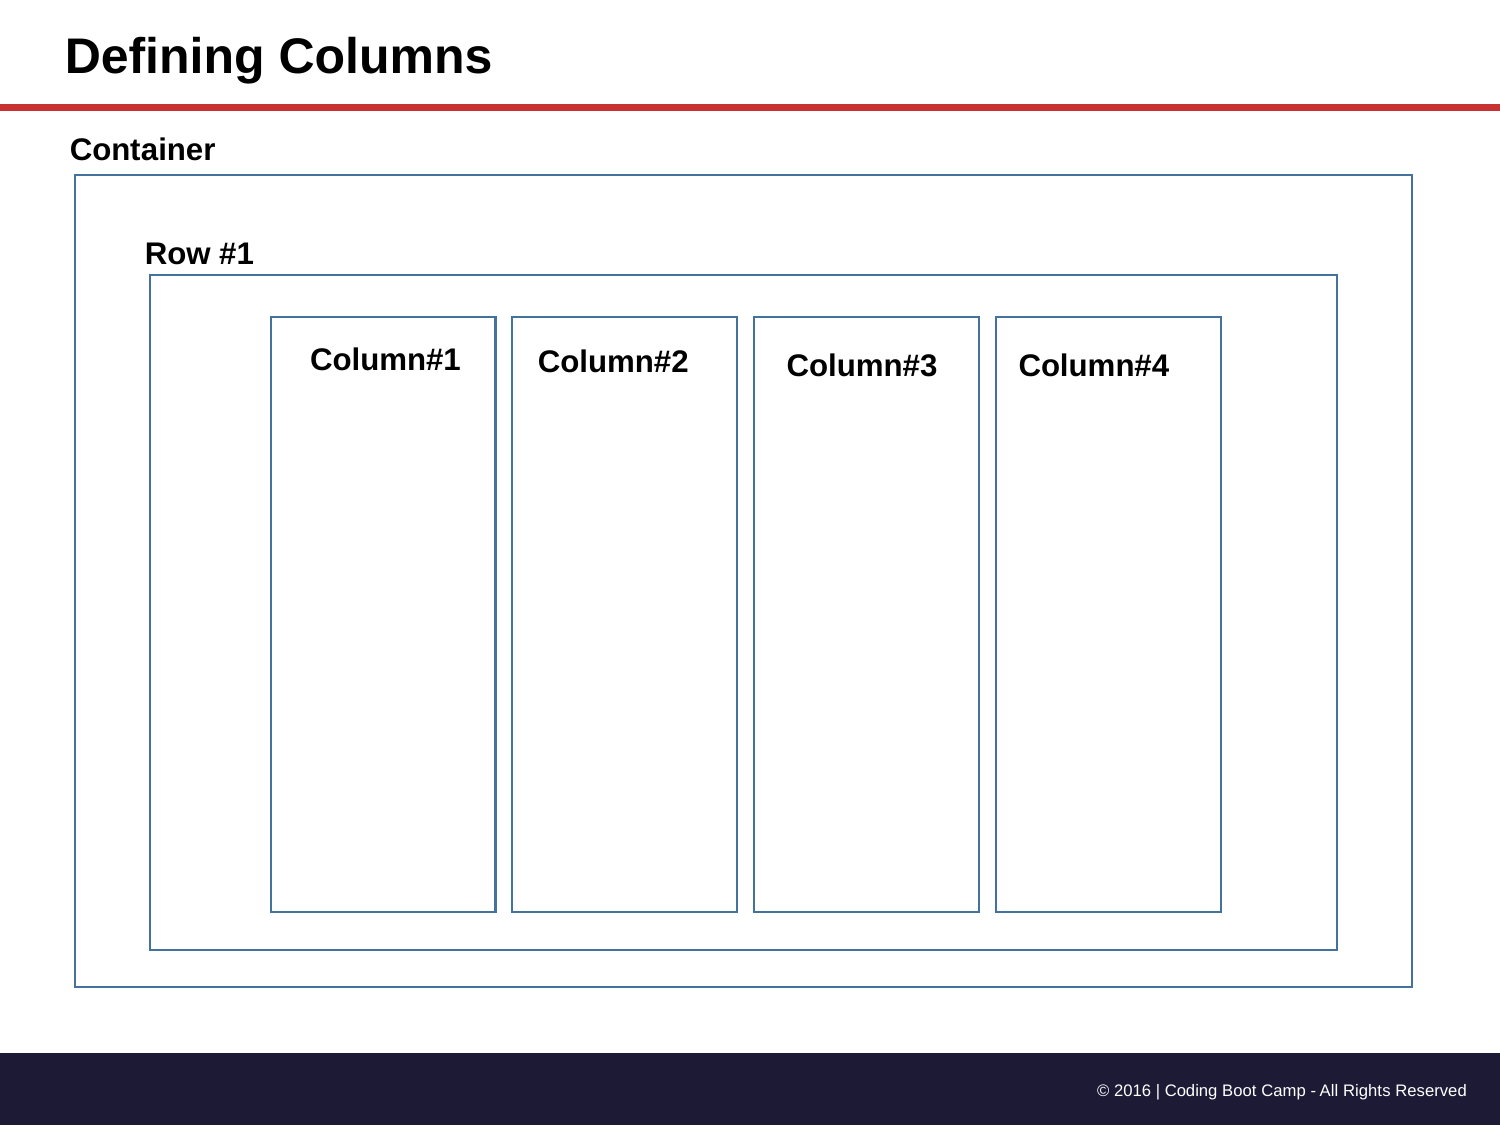

Defining Columns
Container

Row #1

Column#1
Column#2
Column#3
Column#4